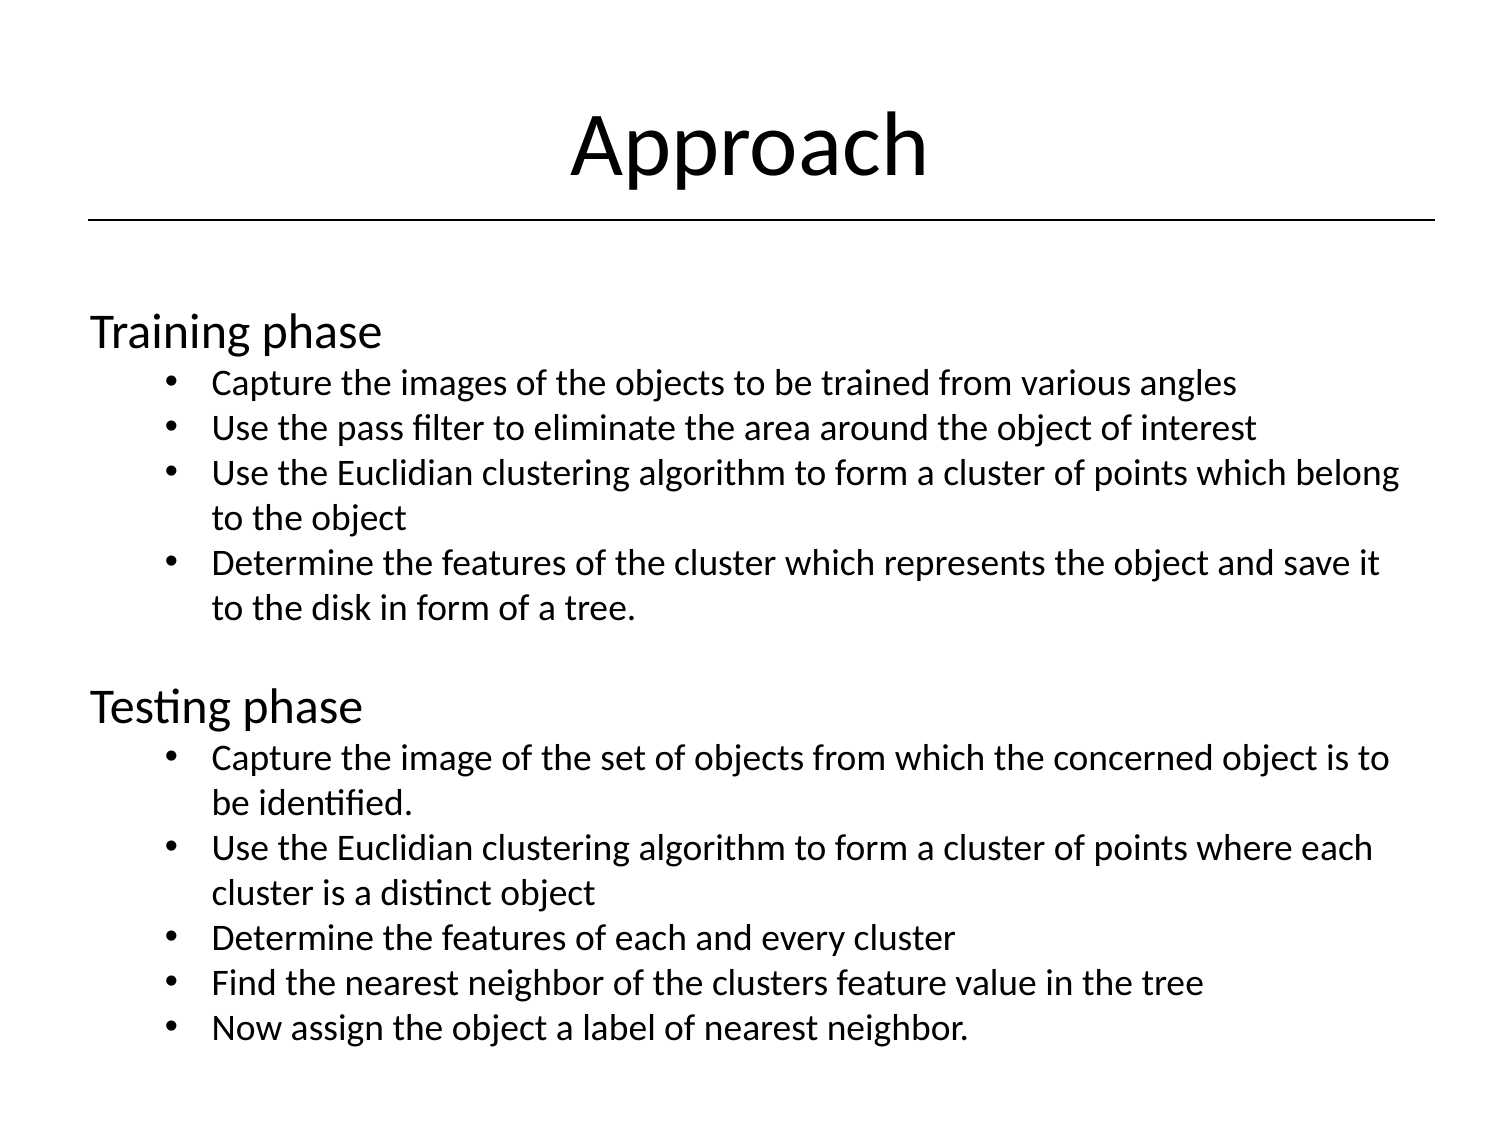

# Approach
Training phase
Capture the images of the objects to be trained from various angles
Use the pass filter to eliminate the area around the object of interest
Use the Euclidian clustering algorithm to form a cluster of points which belong to the object
Determine the features of the cluster which represents the object and save it to the disk in form of a tree.

Testing phase
Capture the image of the set of objects from which the concerned object is to be identified.
Use the Euclidian clustering algorithm to form a cluster of points where each cluster is a distinct object
Determine the features of each and every cluster
Find the nearest neighbor of the clusters feature value in the tree
Now assign the object a label of nearest neighbor.